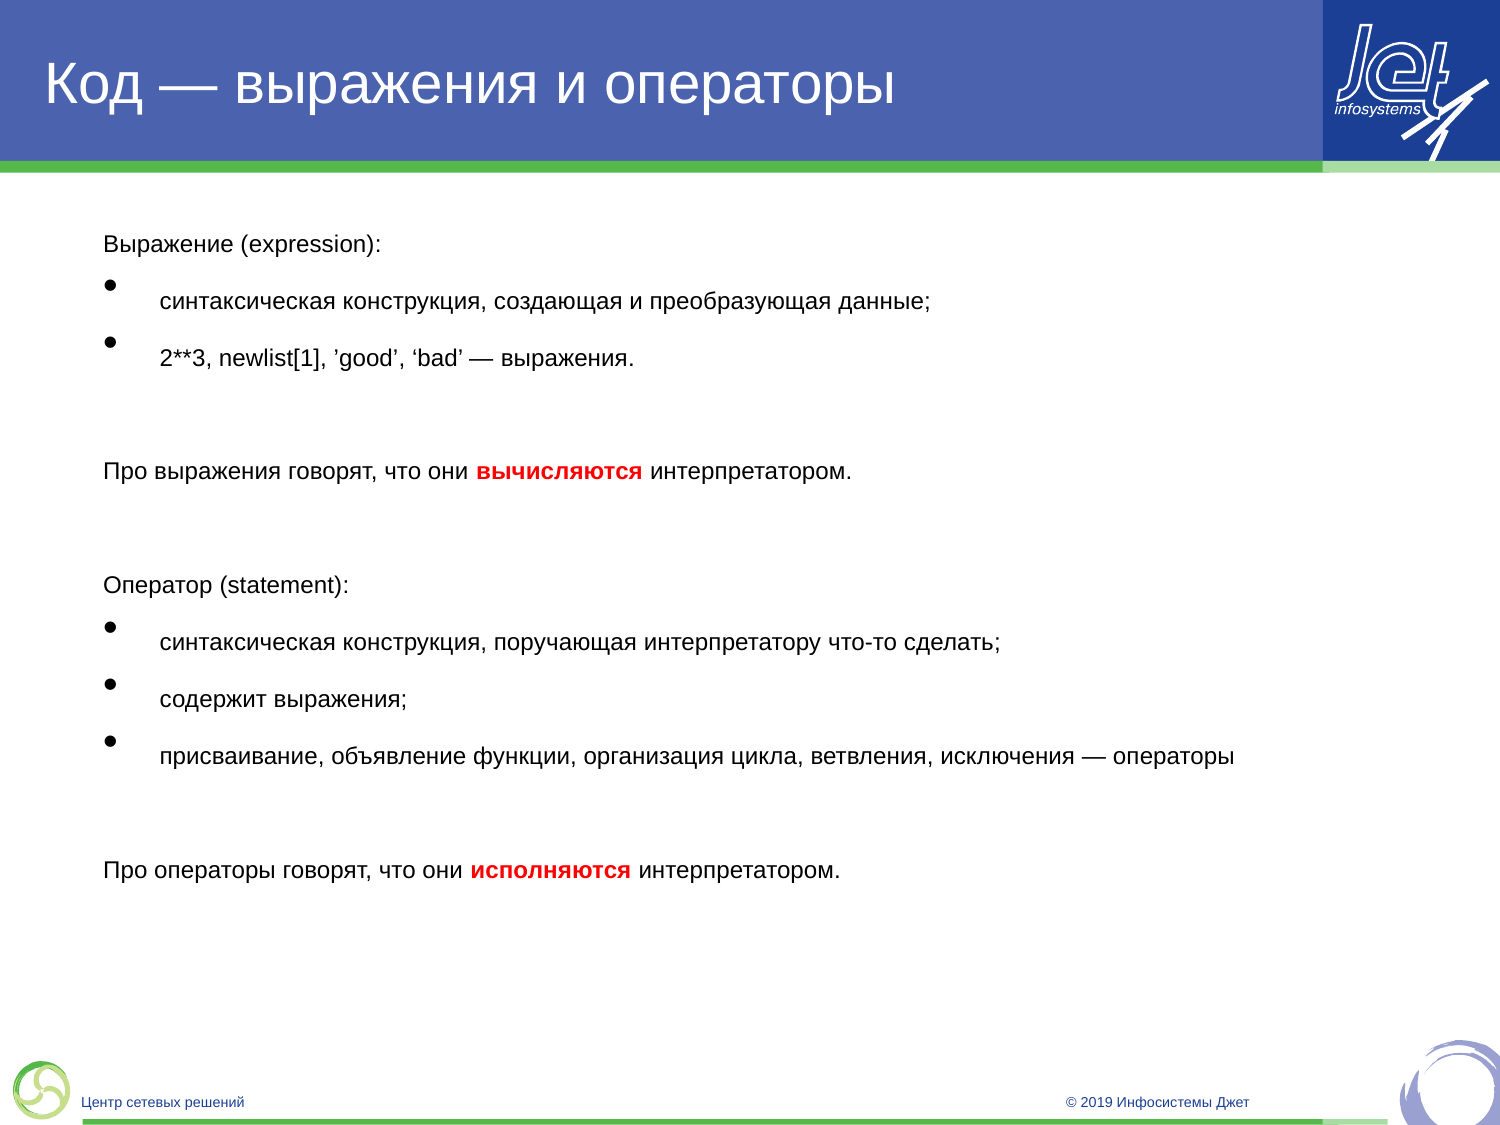

# Код — выражения и операторы
Выражение (expression):
синтаксическая конструкция, создающая и преобразующая данные;
2**3, newlist[1], ’good’, ‘bad’ — выражения.

Про выражения говорят, что они вычисляются интерпретатором.

Оператор (statement):
синтаксическая конструкция, поручающая интерпретатору что-то сделать;
содержит выражения;
присваивание, объявление функции, организация цикла, ветвления, исключения — операторы

Про операторы говорят, что они исполняются интерпретатором.